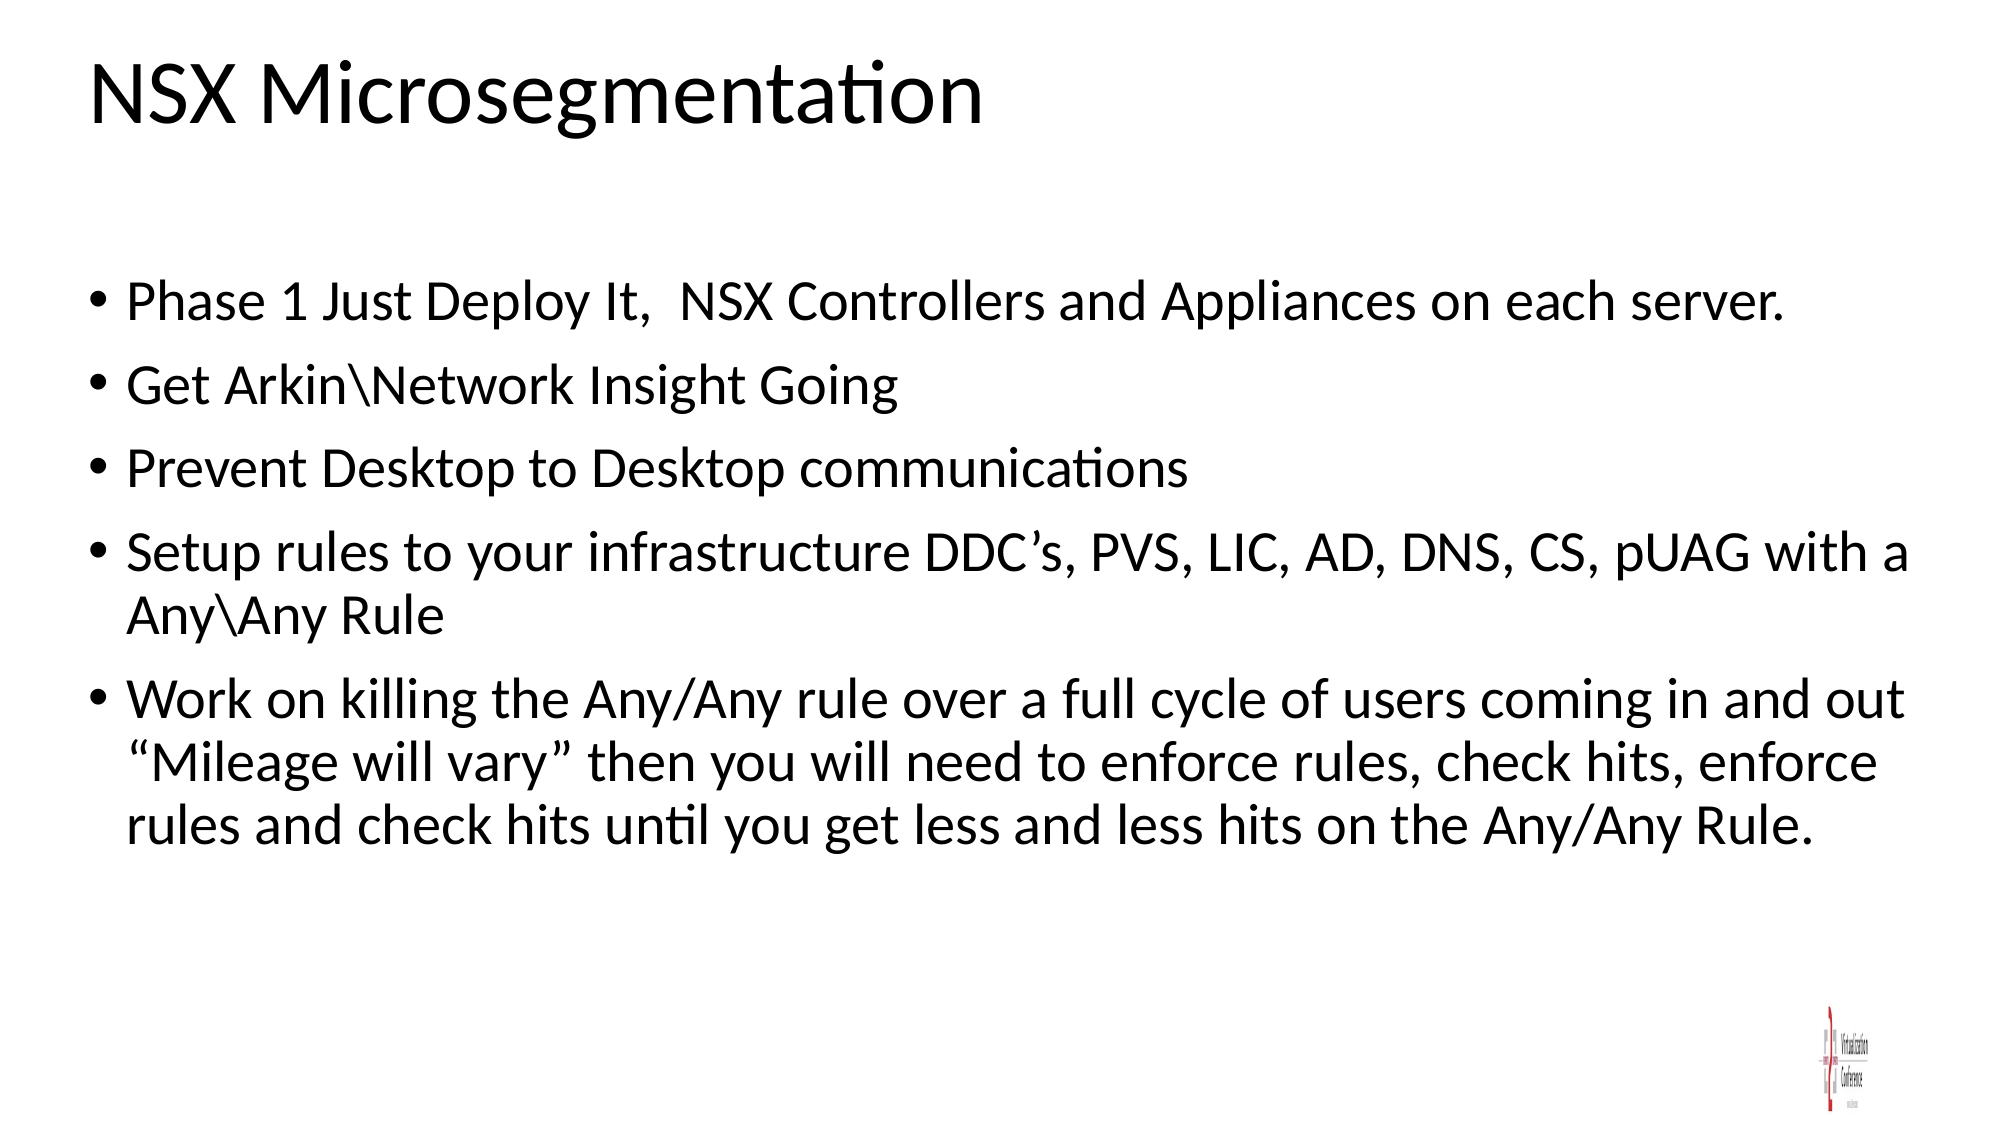

# NSX Microsegmentation
Phase 1 Just Deploy It,  NSX Controllers and Appliances on each server.
Get Arkin\Network Insight Going
Prevent Desktop to Desktop communications
Setup rules to your infrastructure DDC’s, PVS, LIC, AD, DNS, CS, pUAG with a Any\Any Rule
Work on killing the Any/Any rule over a full cycle of users coming in and out “Mileage will vary” then you will need to enforce rules, check hits, enforce rules and check hits until you get less and less hits on the Any/Any Rule.